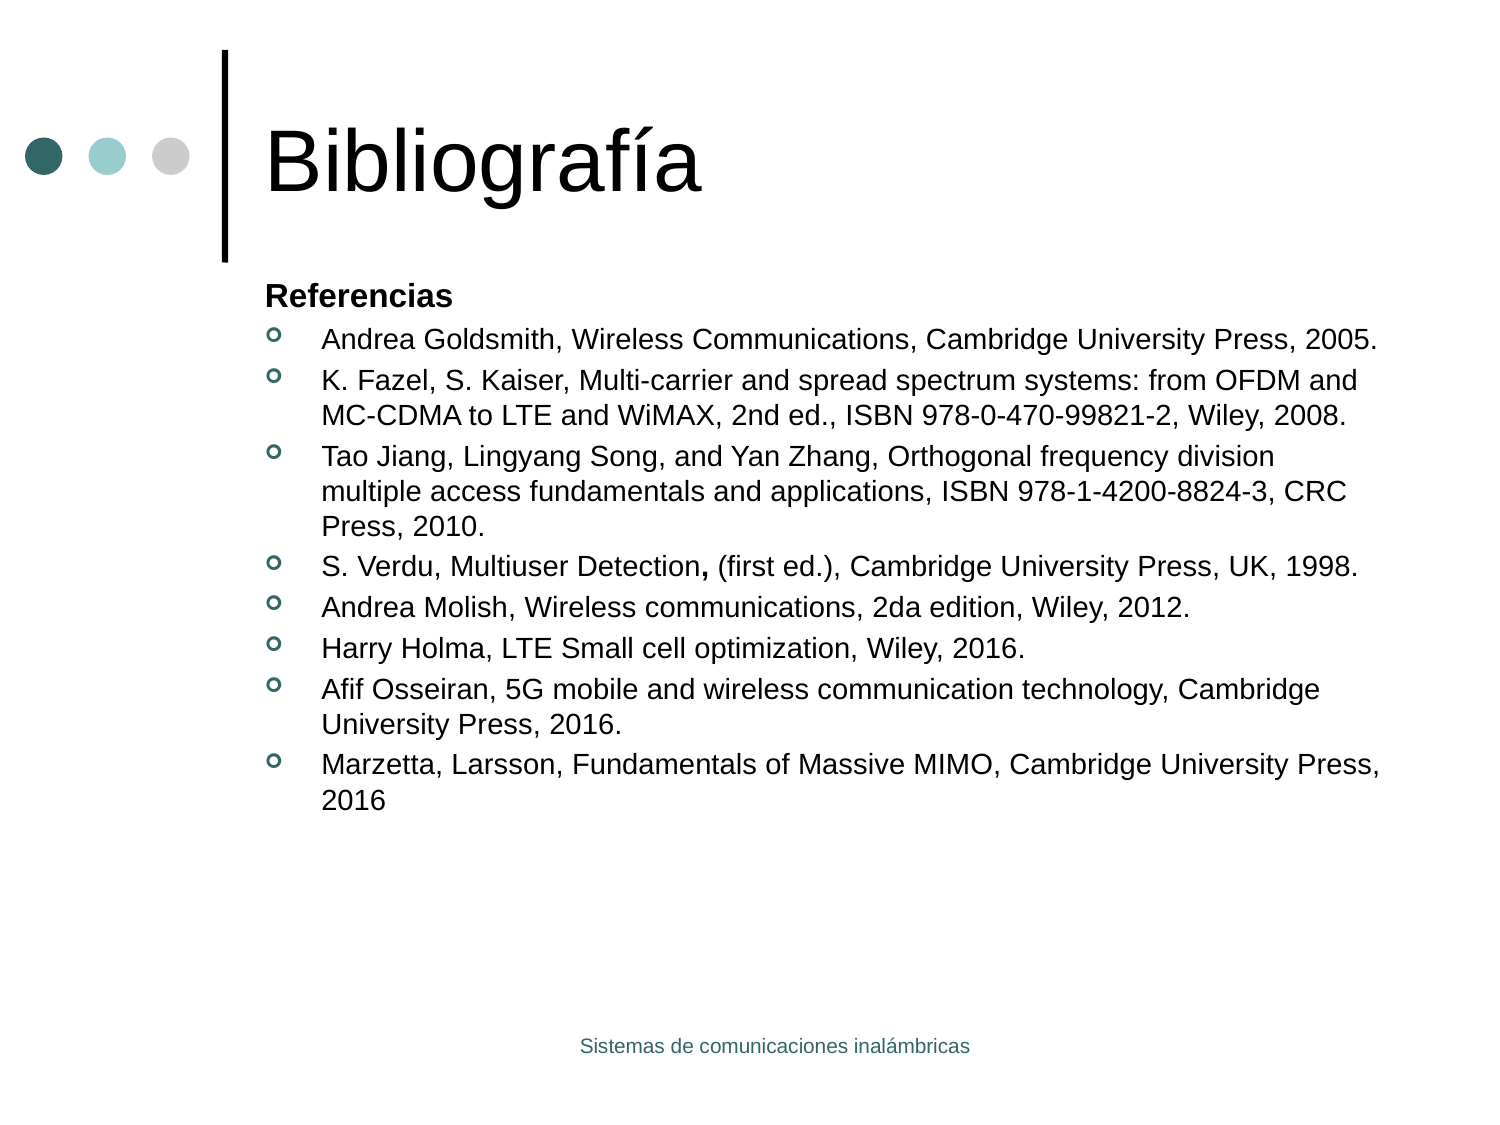

# Bibliografía
Referencias
Andrea Goldsmith, Wireless Communications, Cambridge University Press, 2005.
K. Fazel, S. Kaiser, Multi-carrier and spread spectrum systems: from OFDM and MC-CDMA to LTE and WiMAX, 2nd ed., ISBN 978-0-470-99821-2, Wiley, 2008.
Tao Jiang, Lingyang Song, and Yan Zhang, Orthogonal frequency division multiple access fundamentals and applications, ISBN 978-1-4200-8824-3, CRC Press, 2010.
S. Verdu, Multiuser Detection, (first ed.), Cambridge University Press, UK, 1998.
Andrea Molish, Wireless communications, 2da edition, Wiley, 2012.
Harry Holma, LTE Small cell optimization, Wiley, 2016.
Afif Osseiran, 5G mobile and wireless communication technology, Cambridge University Press, 2016.
Marzetta, Larsson, Fundamentals of Massive MIMO, Cambridge University Press, 2016

Sistemas de comunicaciones inalámbricas